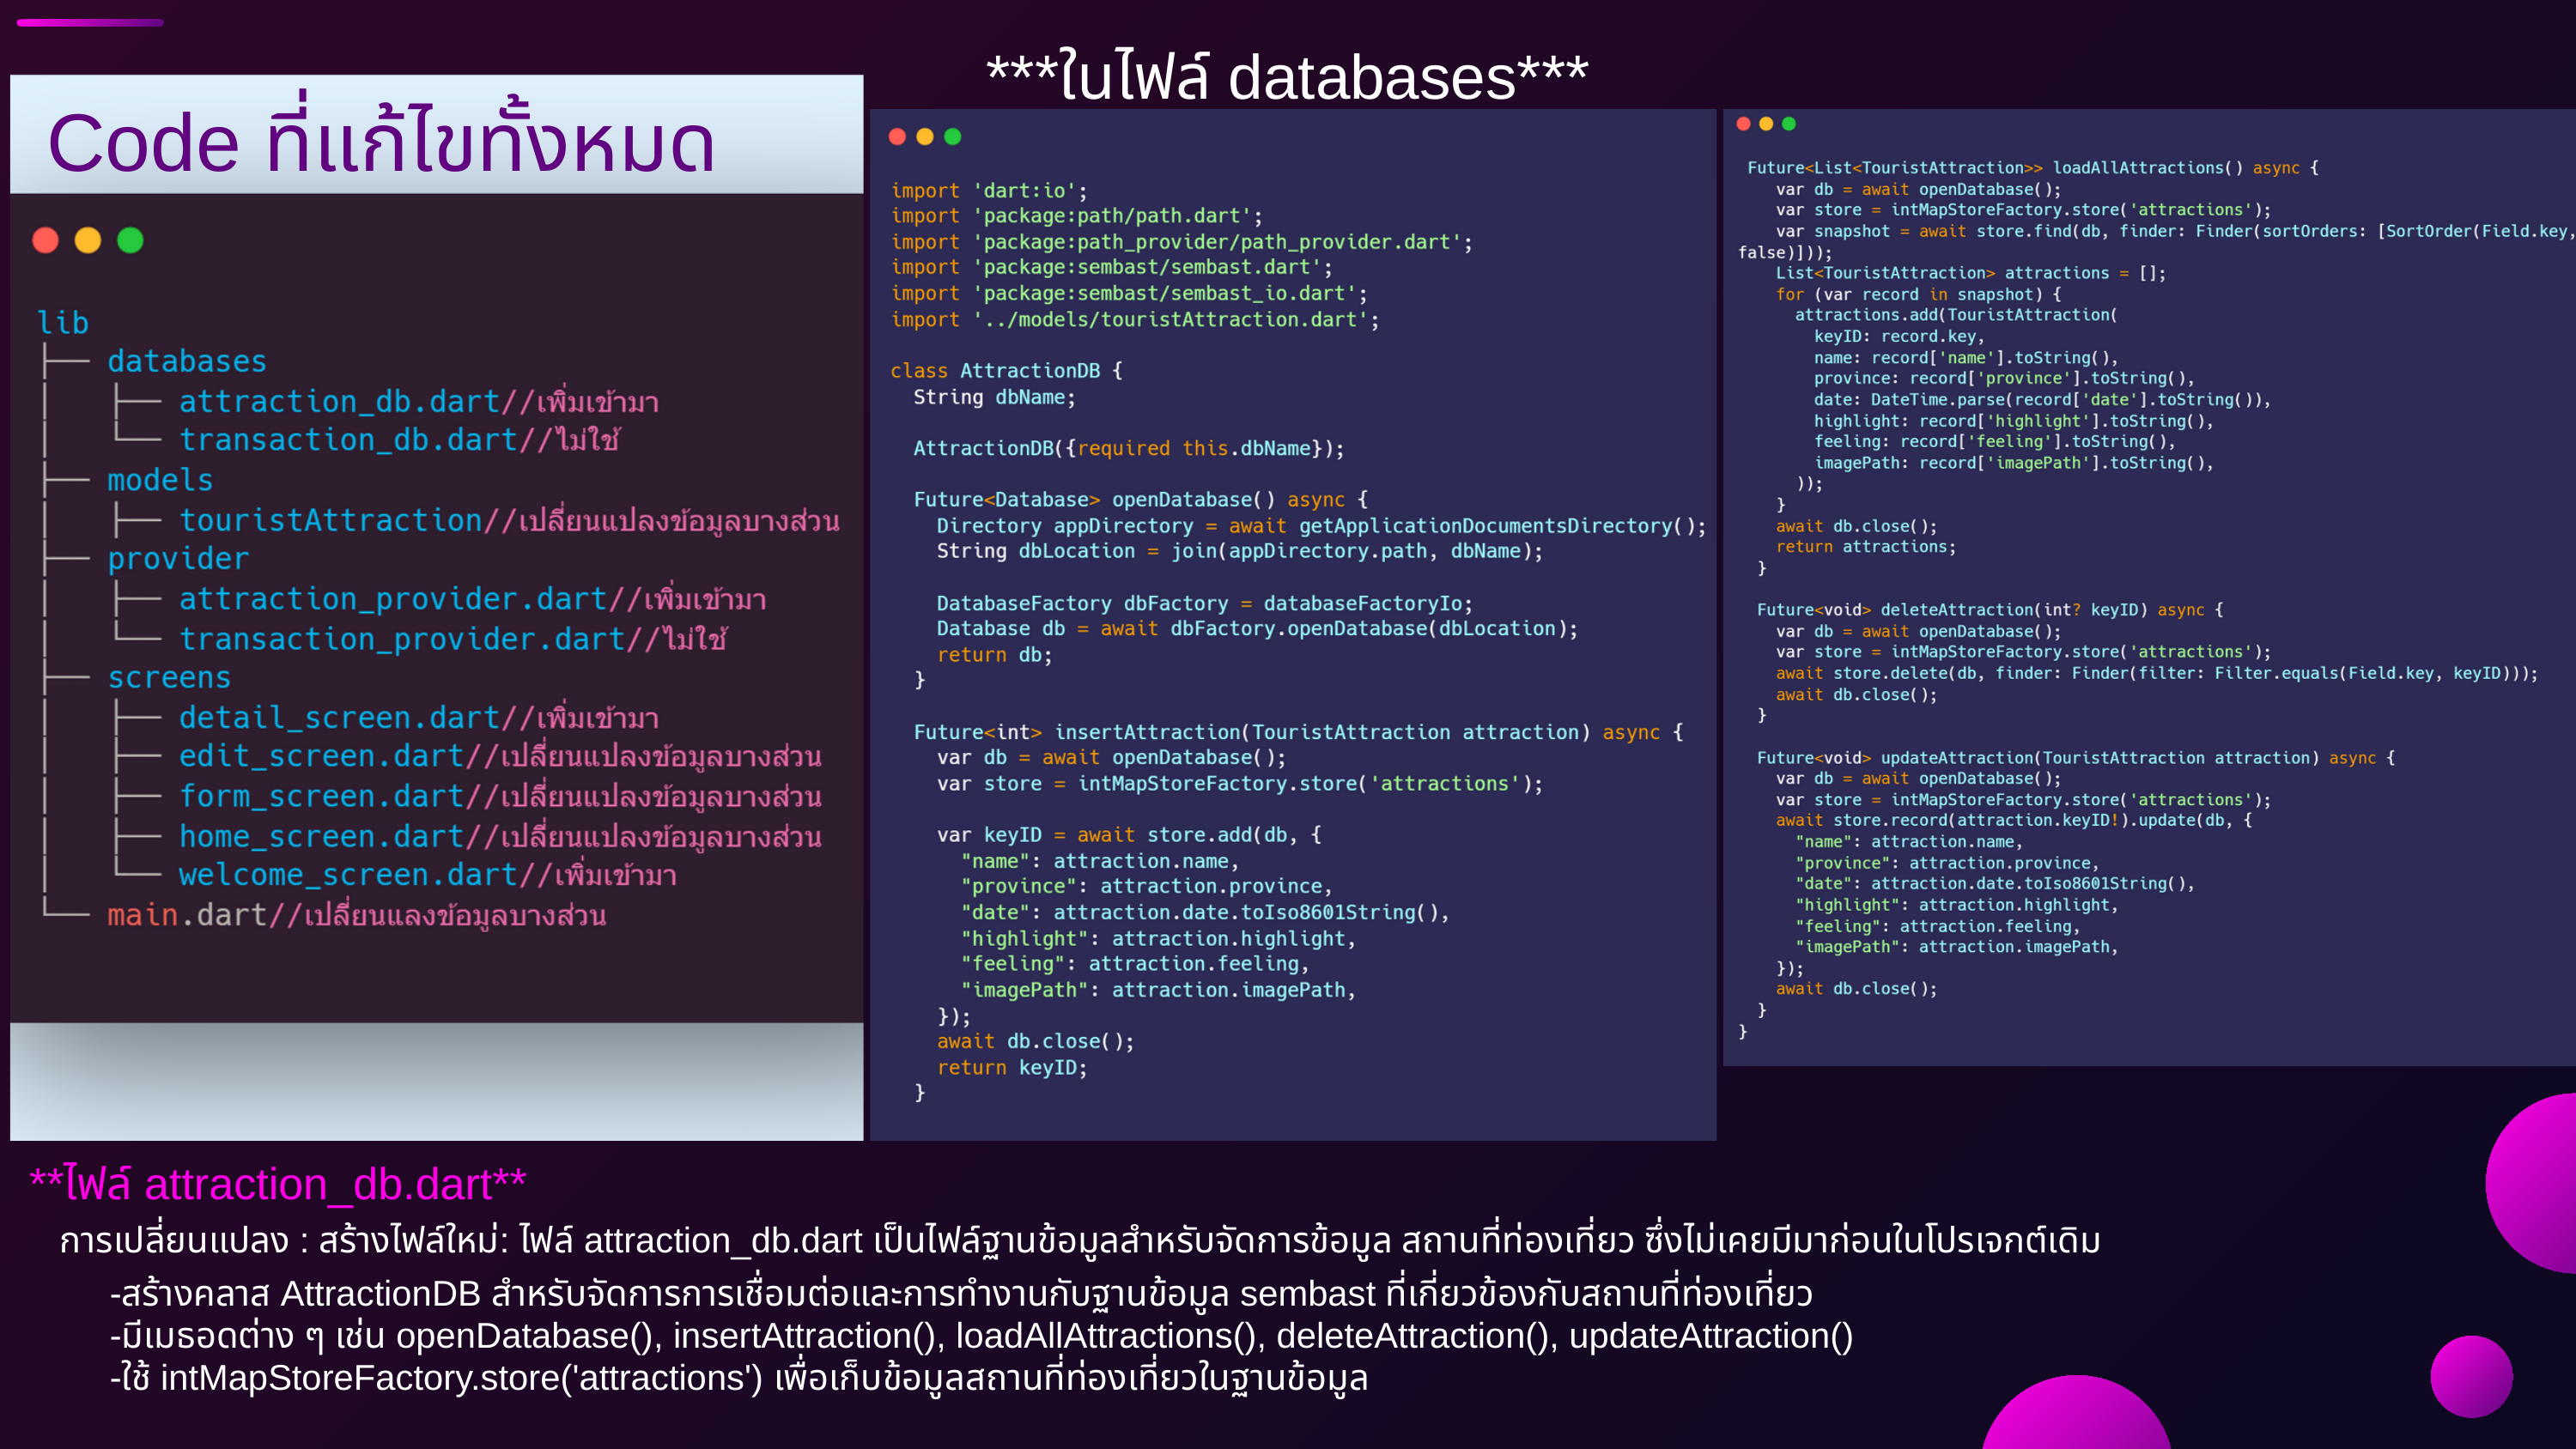

***ในไฟล์ databases***

Code ที่แก้ไขทั้งหมด

 **ไฟล์ attraction_db.dart**
การเปลี่ยนแปลง : สร้างไฟล์ใหม่: ไฟล์ attraction_db.dart เป็นไฟล์ฐานข้อมูลสำหรับจัดการข้อมูล สถานที่ท่องเที่ยว ซึ่งไม่เคยมีมาก่อนในโปรเจกต์เดิม

-สร้างคลาส AttractionDB สำหรับจัดการการเชื่อมต่อและการทำงานกับฐานข้อมูล sembast ที่เกี่ยวข้องกับสถานที่ท่องเที่ยว
-มีเมธอดต่าง ๆ เช่น openDatabase(), insertAttraction(), loadAllAttractions(), deleteAttraction(), updateAttraction()
-ใช้ intMapStoreFactory.store('attractions') เพื่อเก็บข้อมูลสถานที่ท่องเที่ยวในฐานข้อมูล